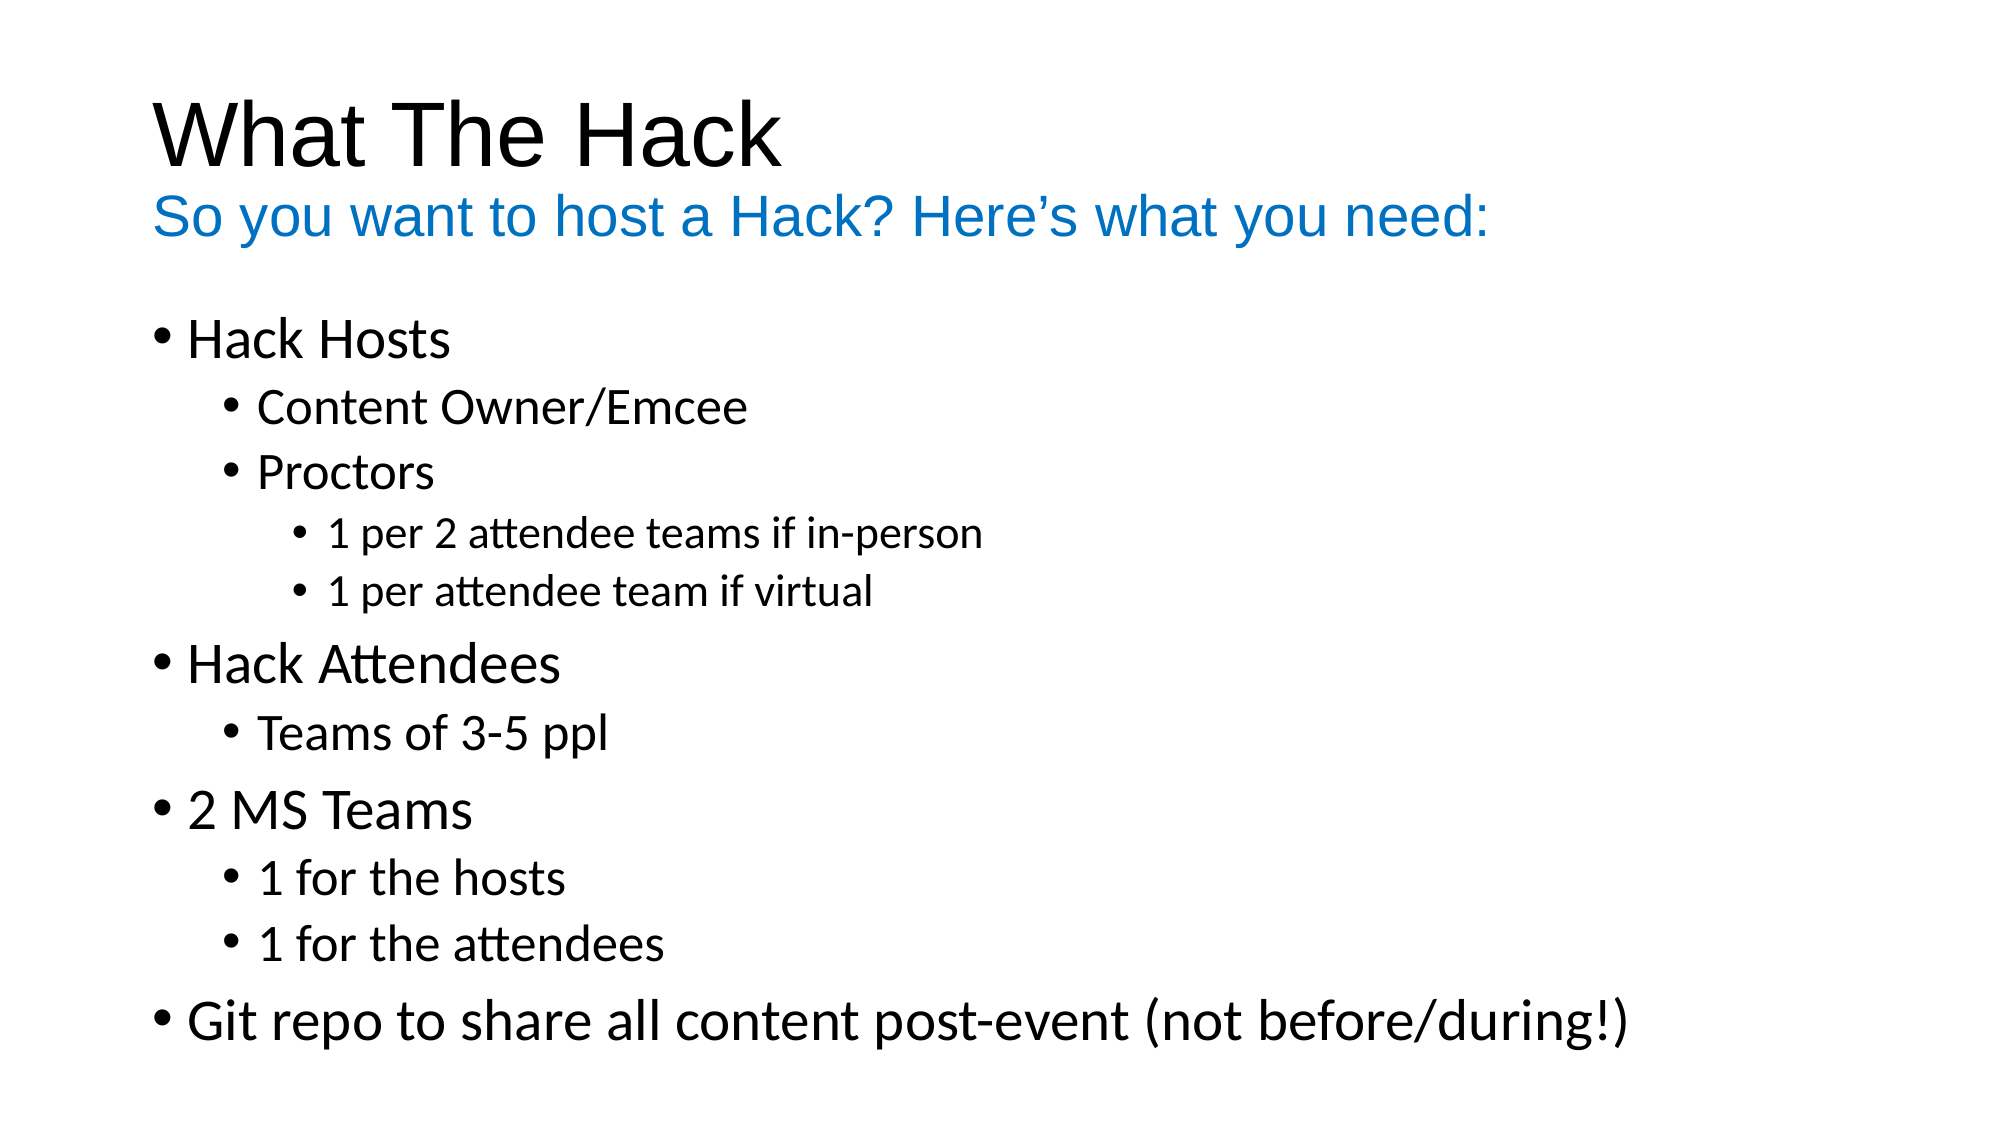

# What The Hack So you want to host a Hack? Here’s what you need:
Hack Hosts
Content Owner/Emcee
Proctors
1 per 2 attendee teams if in-person
1 per attendee team if virtual
Hack Attendees
Teams of 3-5 ppl
2 MS Teams
1 for the hosts
1 for the attendees
Git repo to share all content post-event (not before/during!)